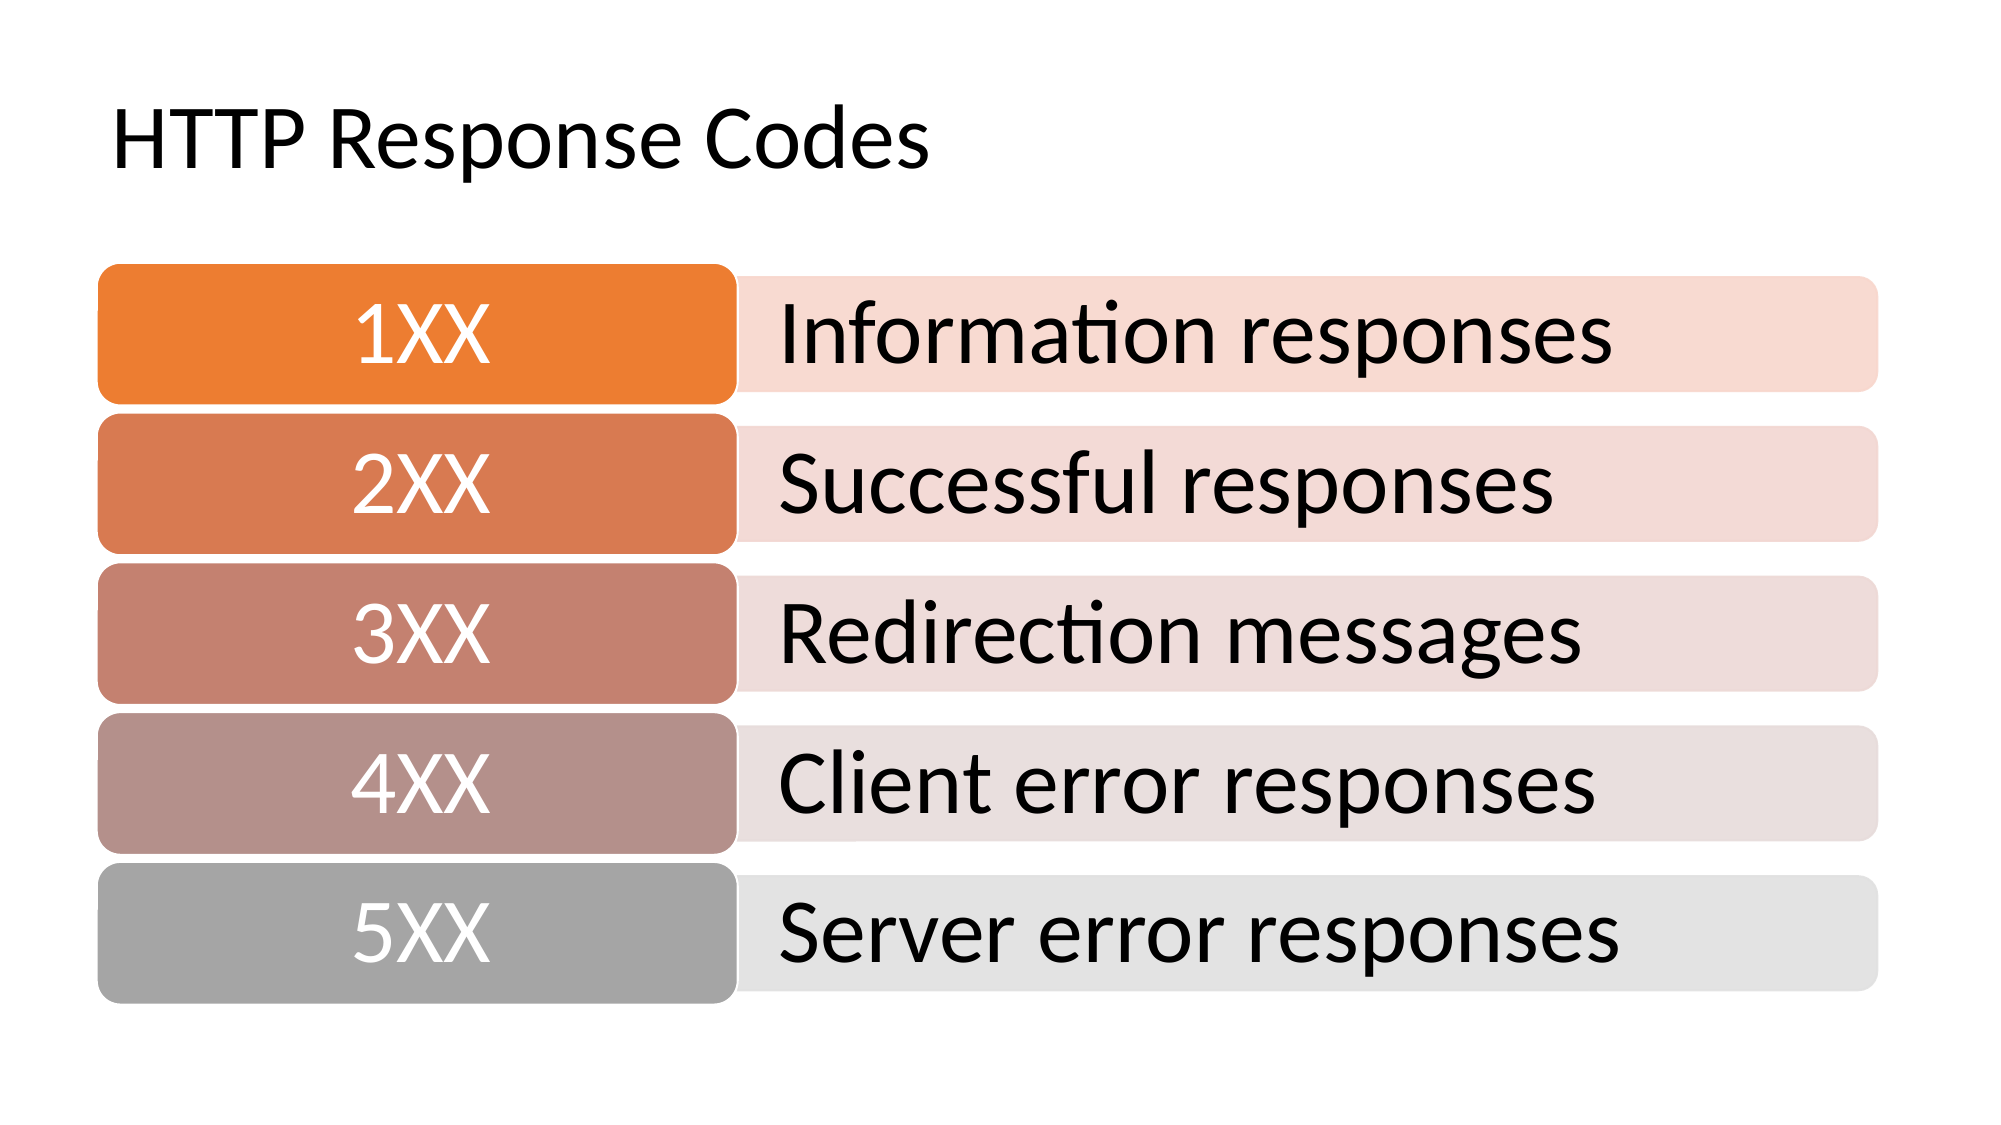

HTTP Response Codes
Information responses
1XX
Successful responses
2XX
Redirection messages
3XX
Client error responses
4XX
Server error responses
5XX